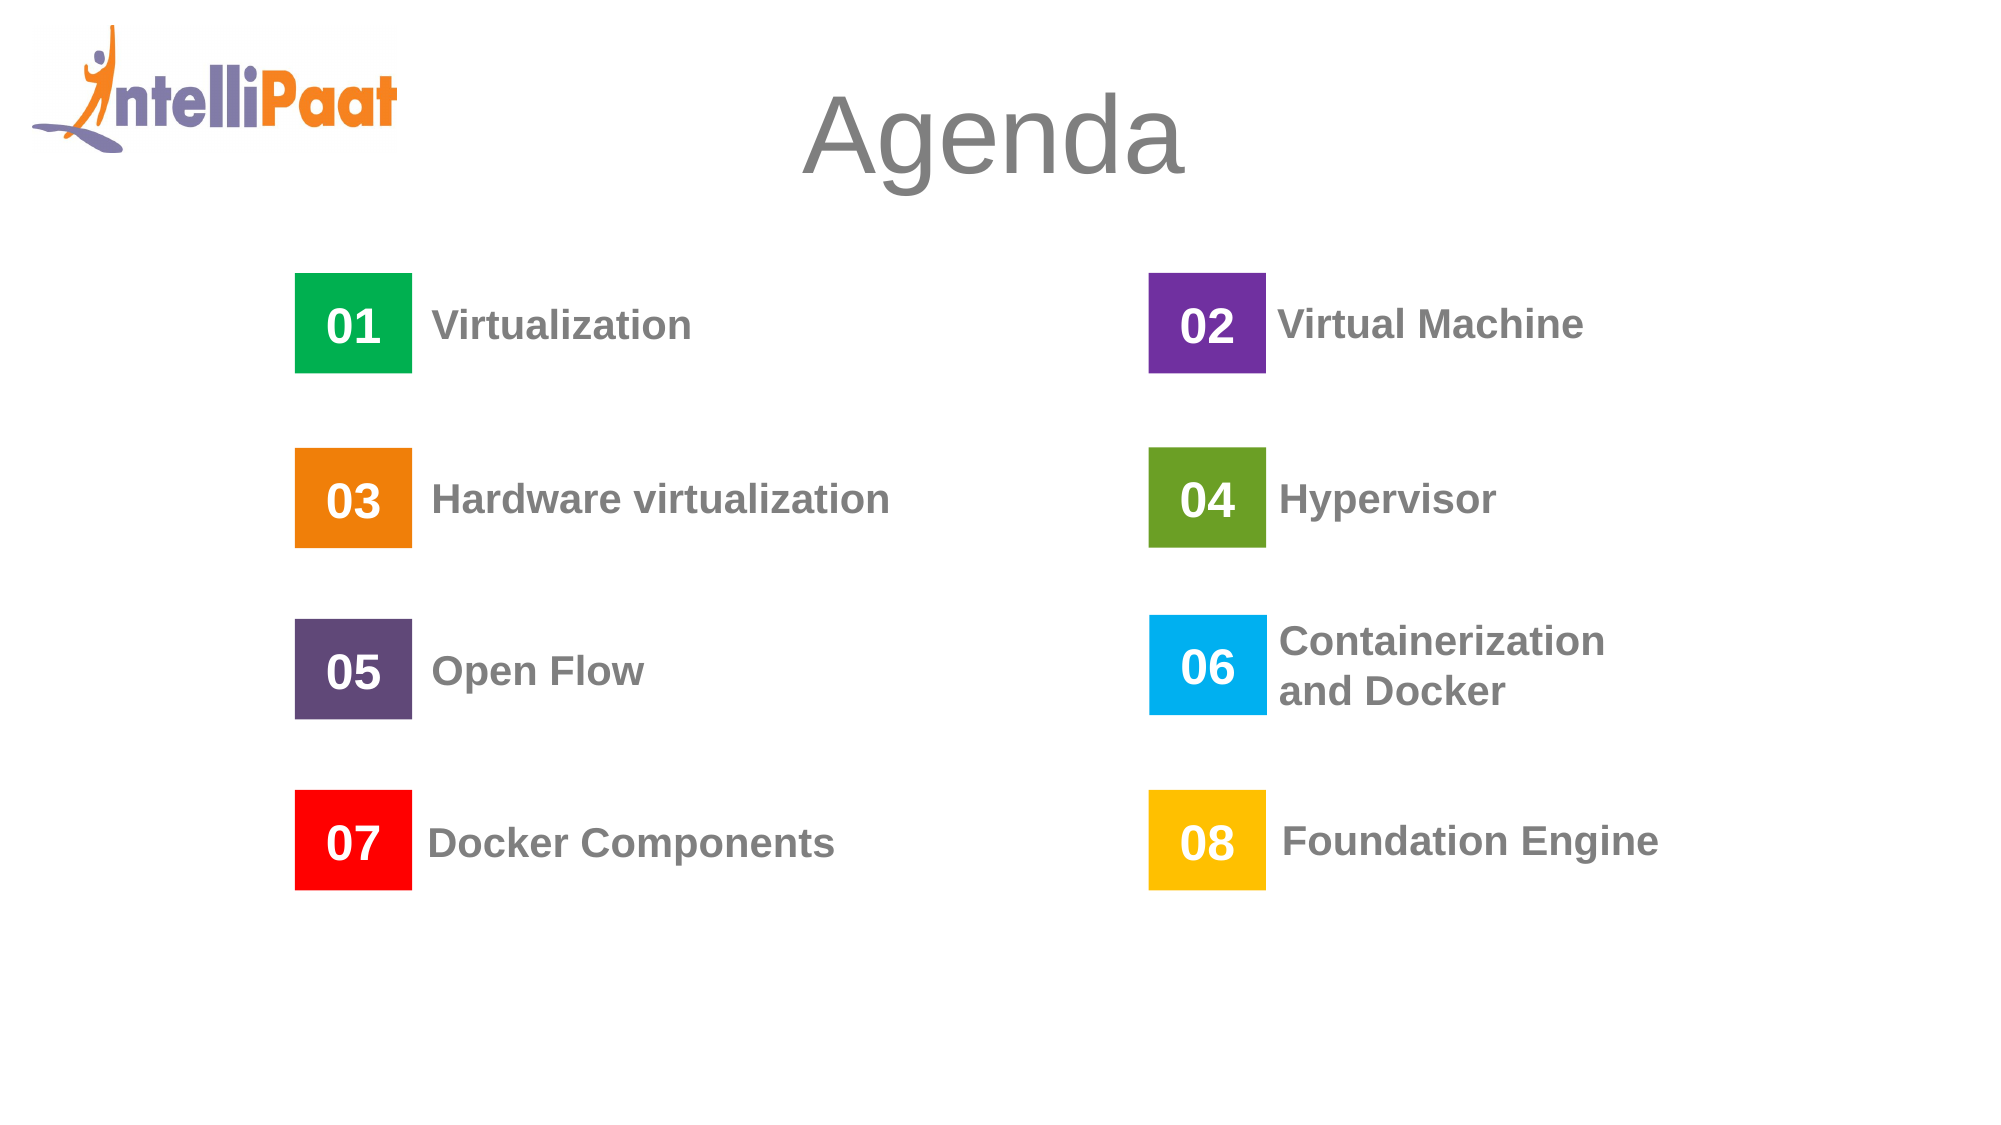

Agenda
02
Virtual Machine
01
Virtualization
04
Hypervisor
03
Hardware virtualization
Containerization and Docker
06
05
Open Flow
07
Docker Components
08
Foundation Engine